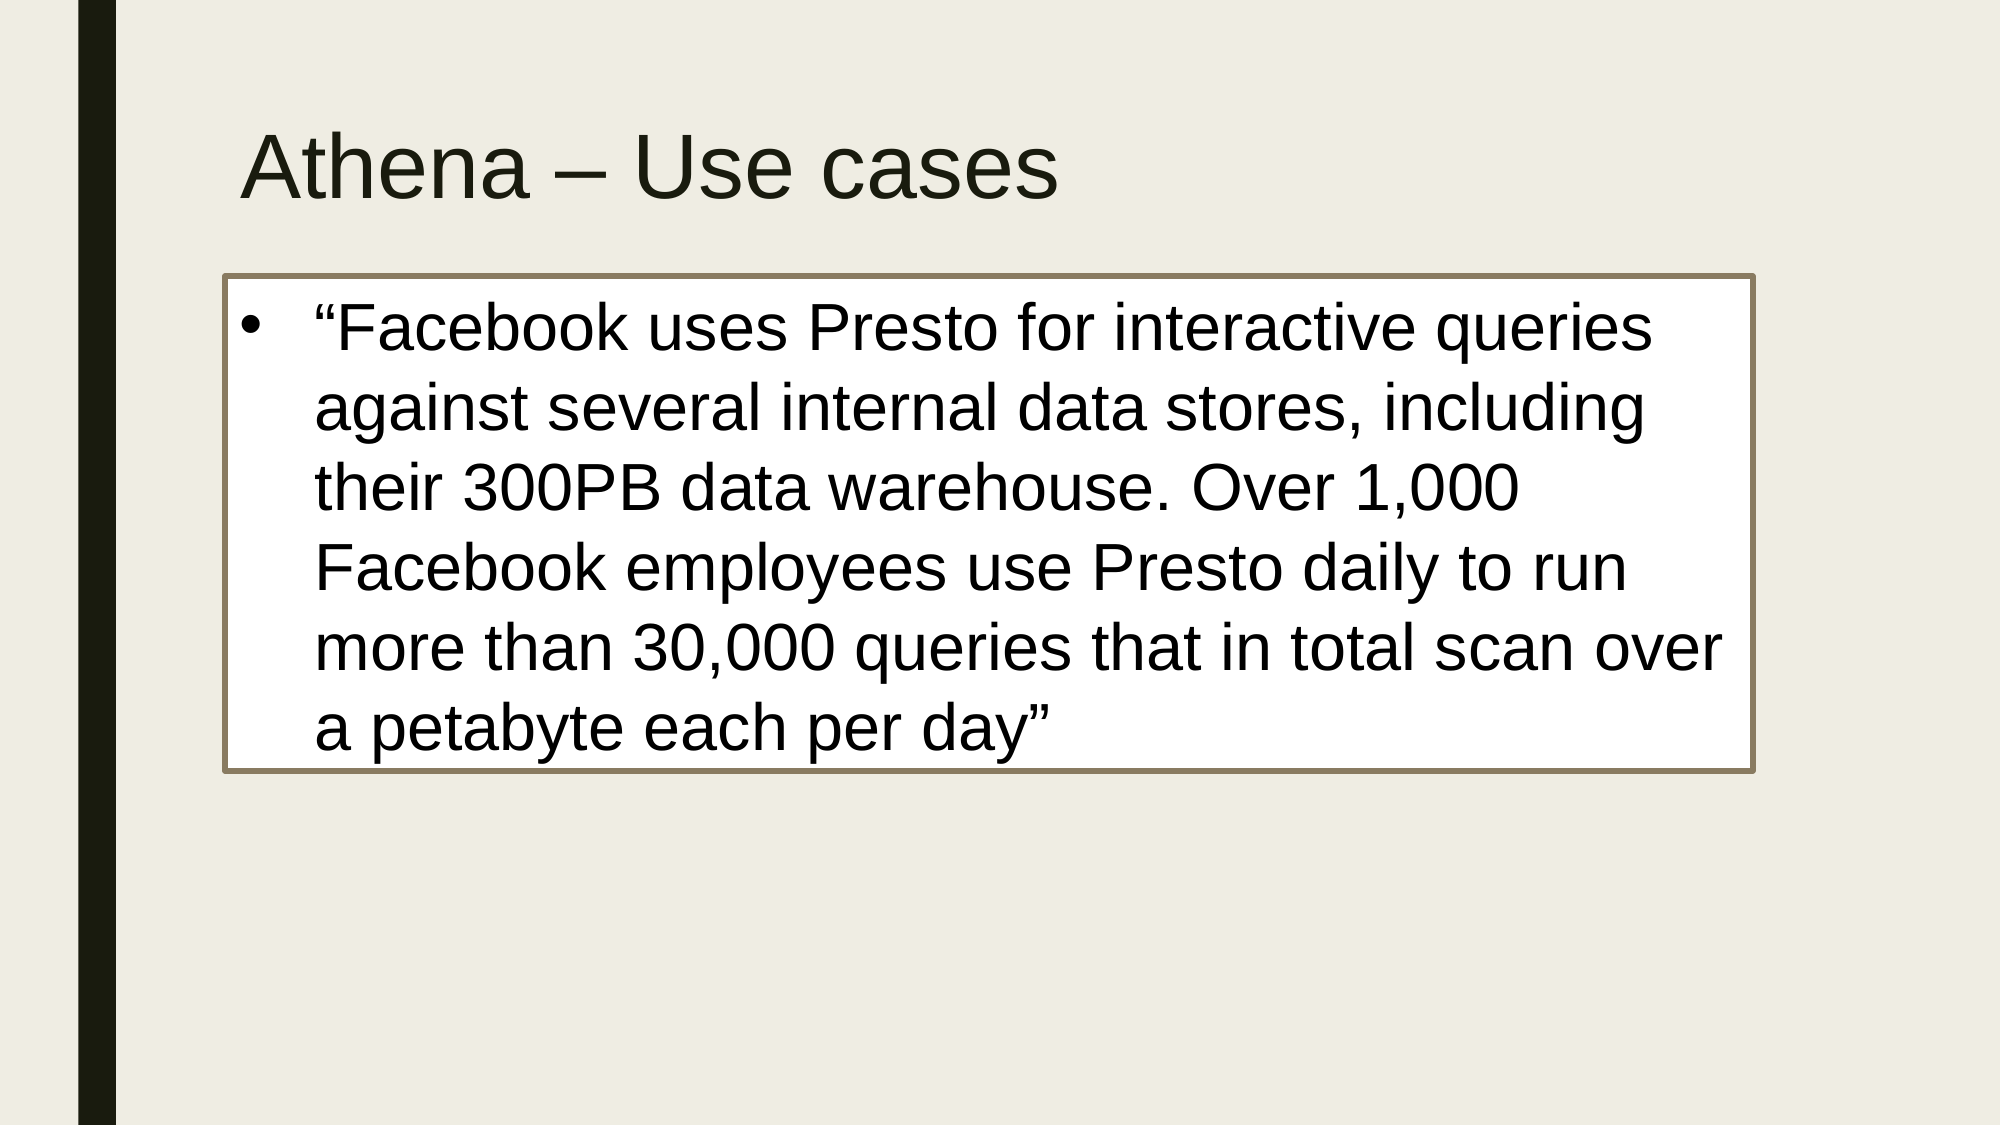

# Athena – Use cases
“Facebook uses Presto for interactive queries against several internal data stores, including their 300PB data warehouse. Over 1,000 Facebook employees use Presto daily to run more than 30,000 queries that in total scan over a petabyte each per day”